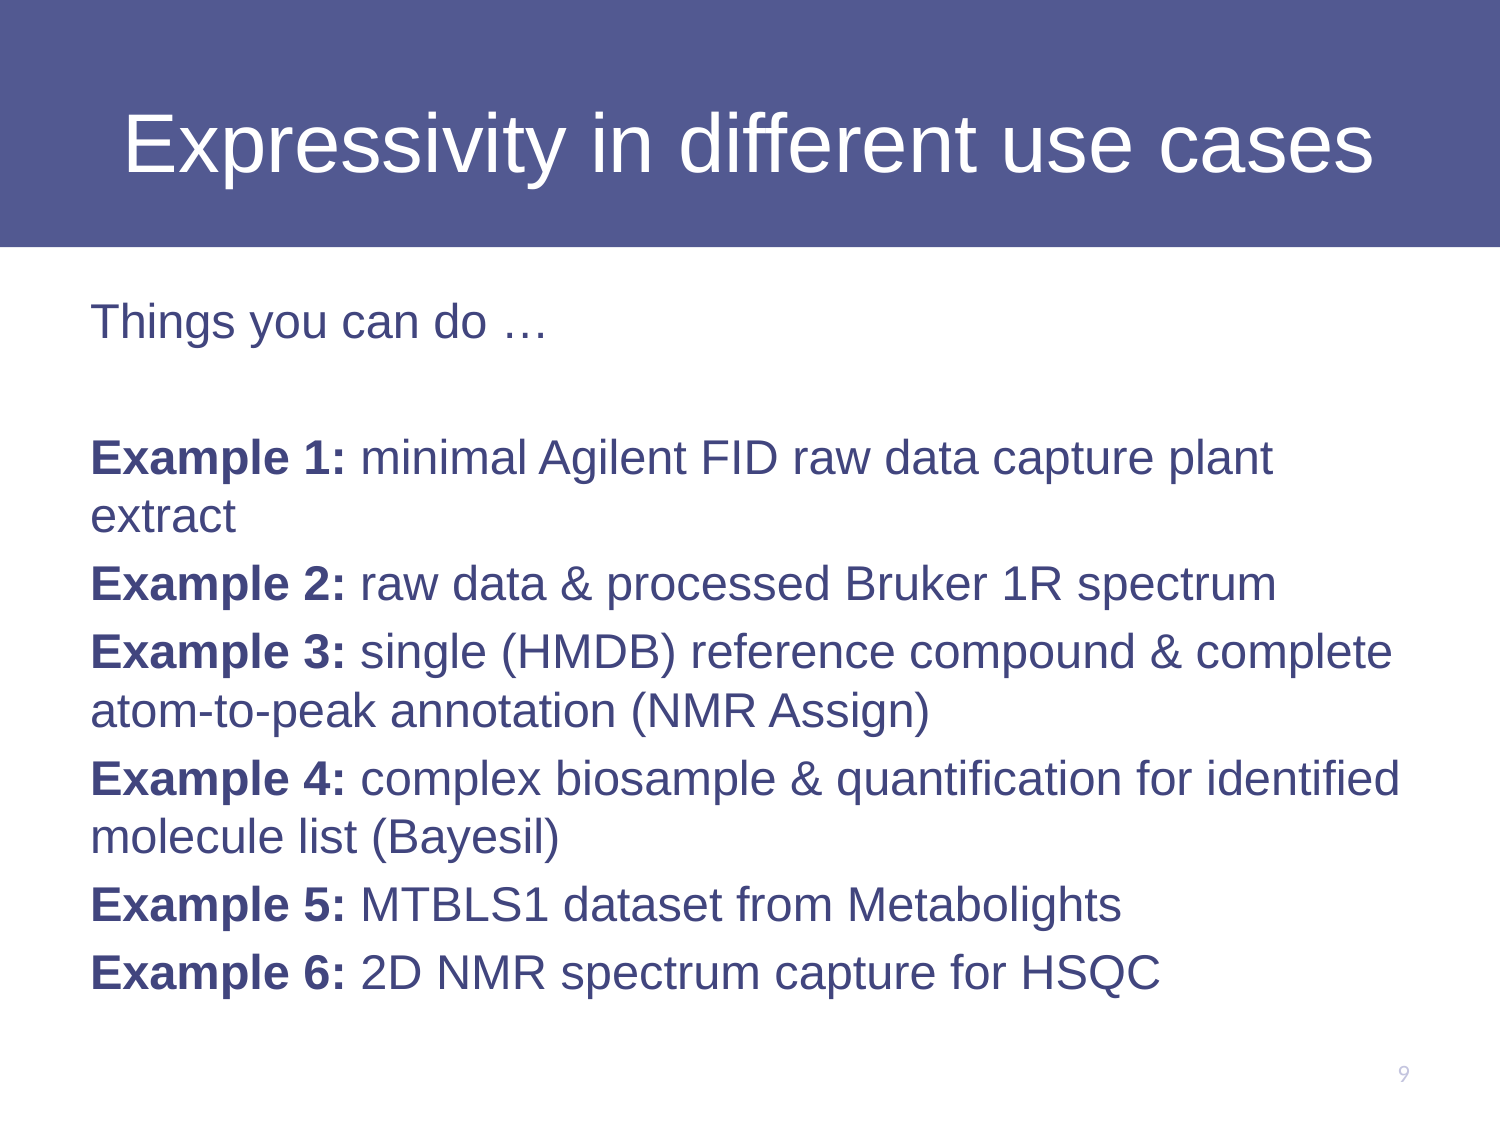

# Expressivity in different use cases
Things you can do …

Example 1: minimal Agilent FID raw data capture plant extract
Example 2: raw data & processed Bruker 1R spectrum
Example 3: single (HMDB) reference compound & complete atom-to-peak annotation (NMR Assign)
Example 4: complex biosample & quantification for identified molecule list (Bayesil)
Example 5: MTBLS1 dataset from Metabolights
Example 6: 2D NMR spectrum capture for HSQC
9